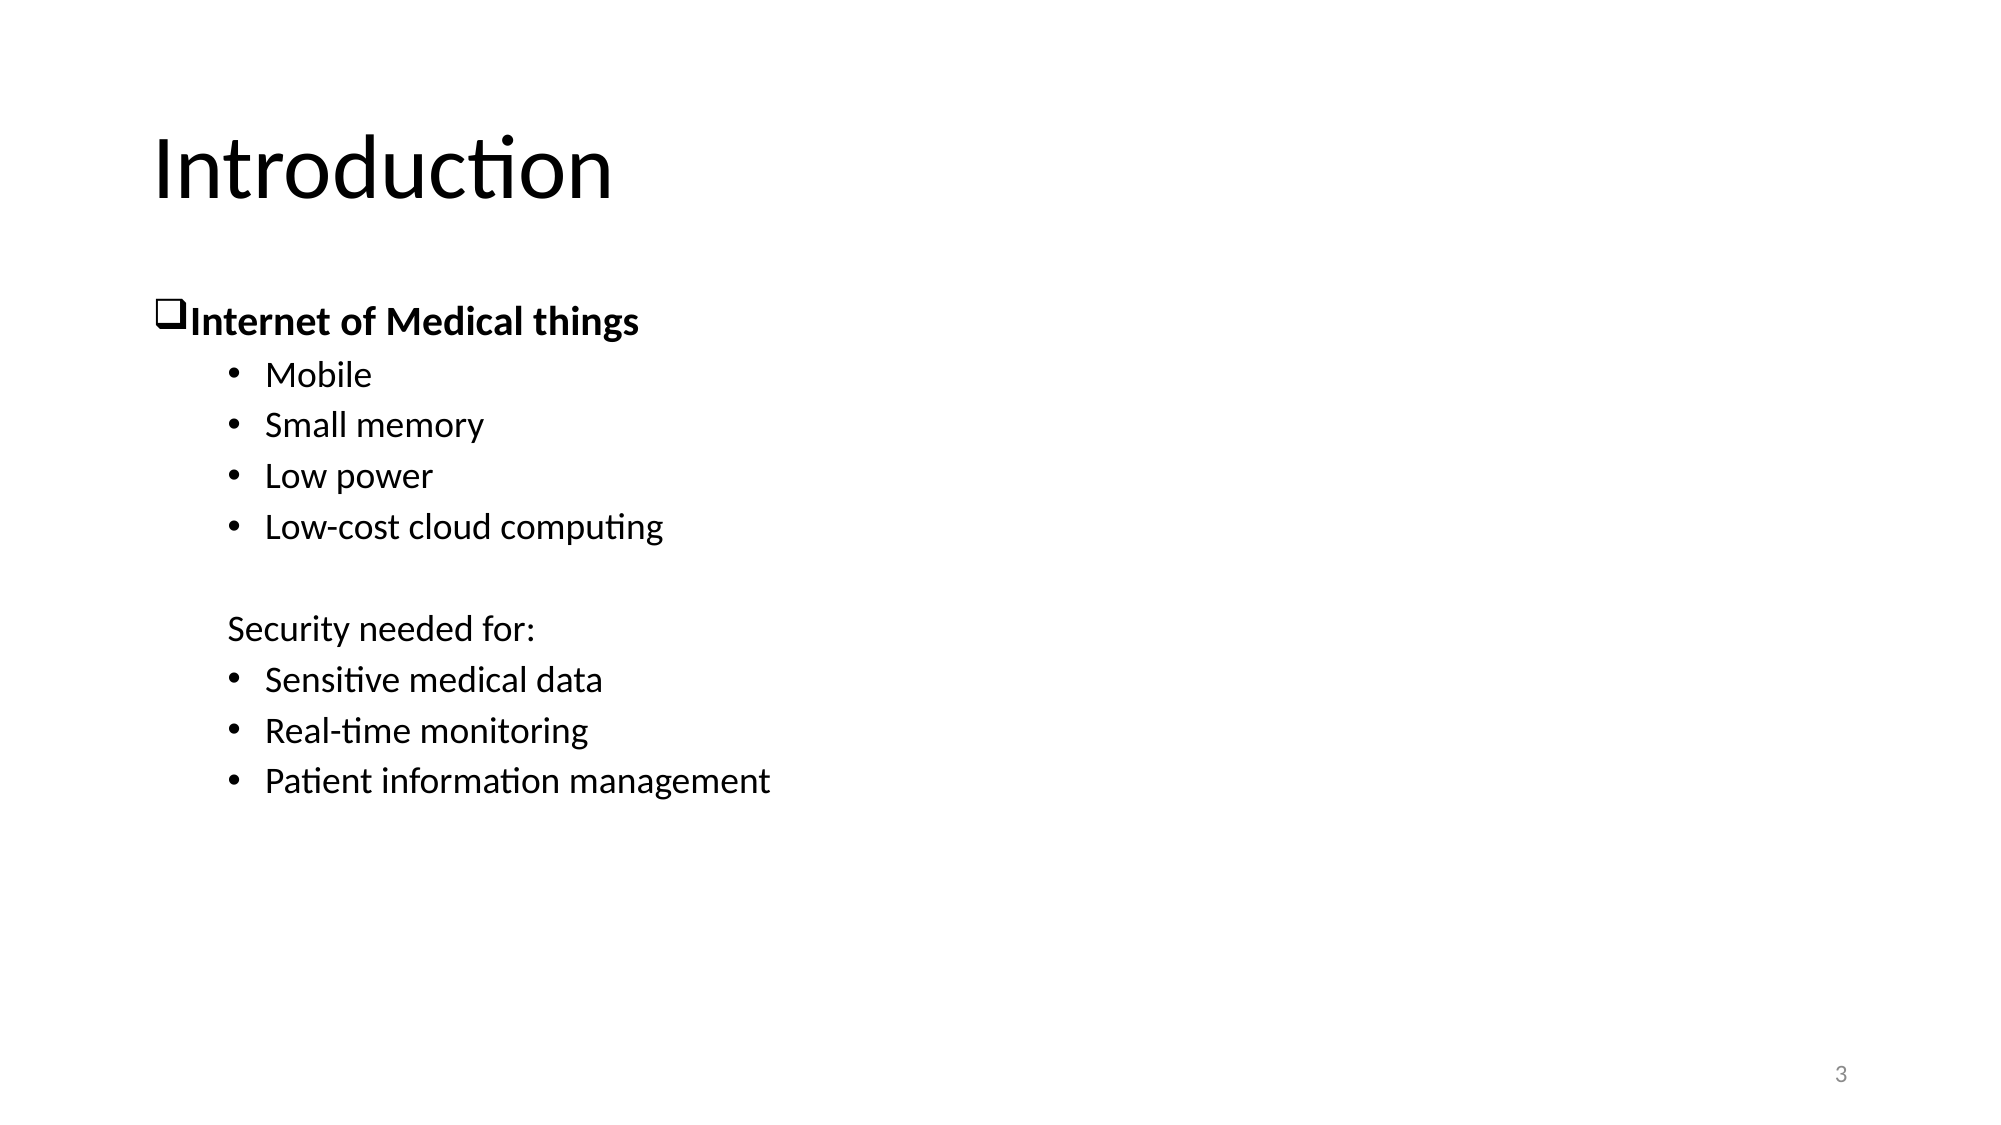

# Introduction
Internet of Medical things
Mobile
Small memory
Low power
Low-cost cloud computing

Security needed for:
Sensitive medical data
Real-time monitoring
Patient information management

3